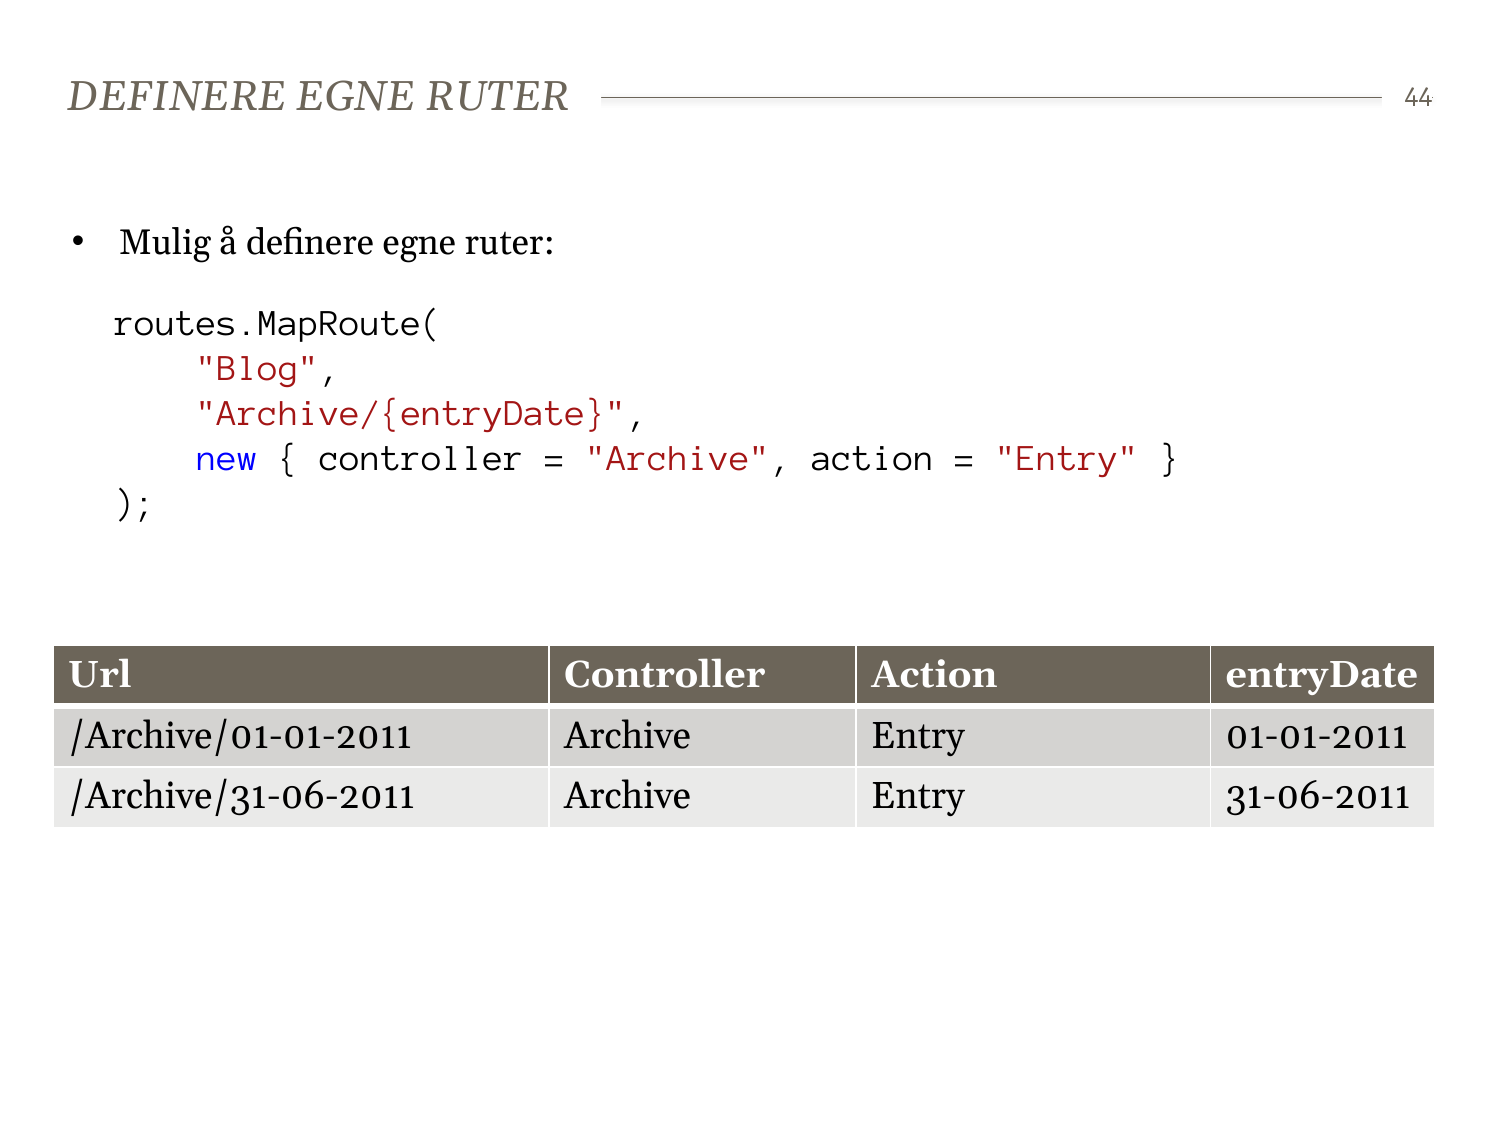

# Definere egne ruter
44
Mulig å definere egne ruter:
routes.MapRoute(
    "Blog",
    "Archive/{entryDate}",
    new { controller = "Archive", action = "Entry" }
);
| Url | Controller | Action | entryDate |
| --- | --- | --- | --- |
| /Archive/01-01-2011 | Archive | Entry | 01-01-2011 |
| /Archive/31-06-2011 | Archive | Entry | 31-06-2011 |